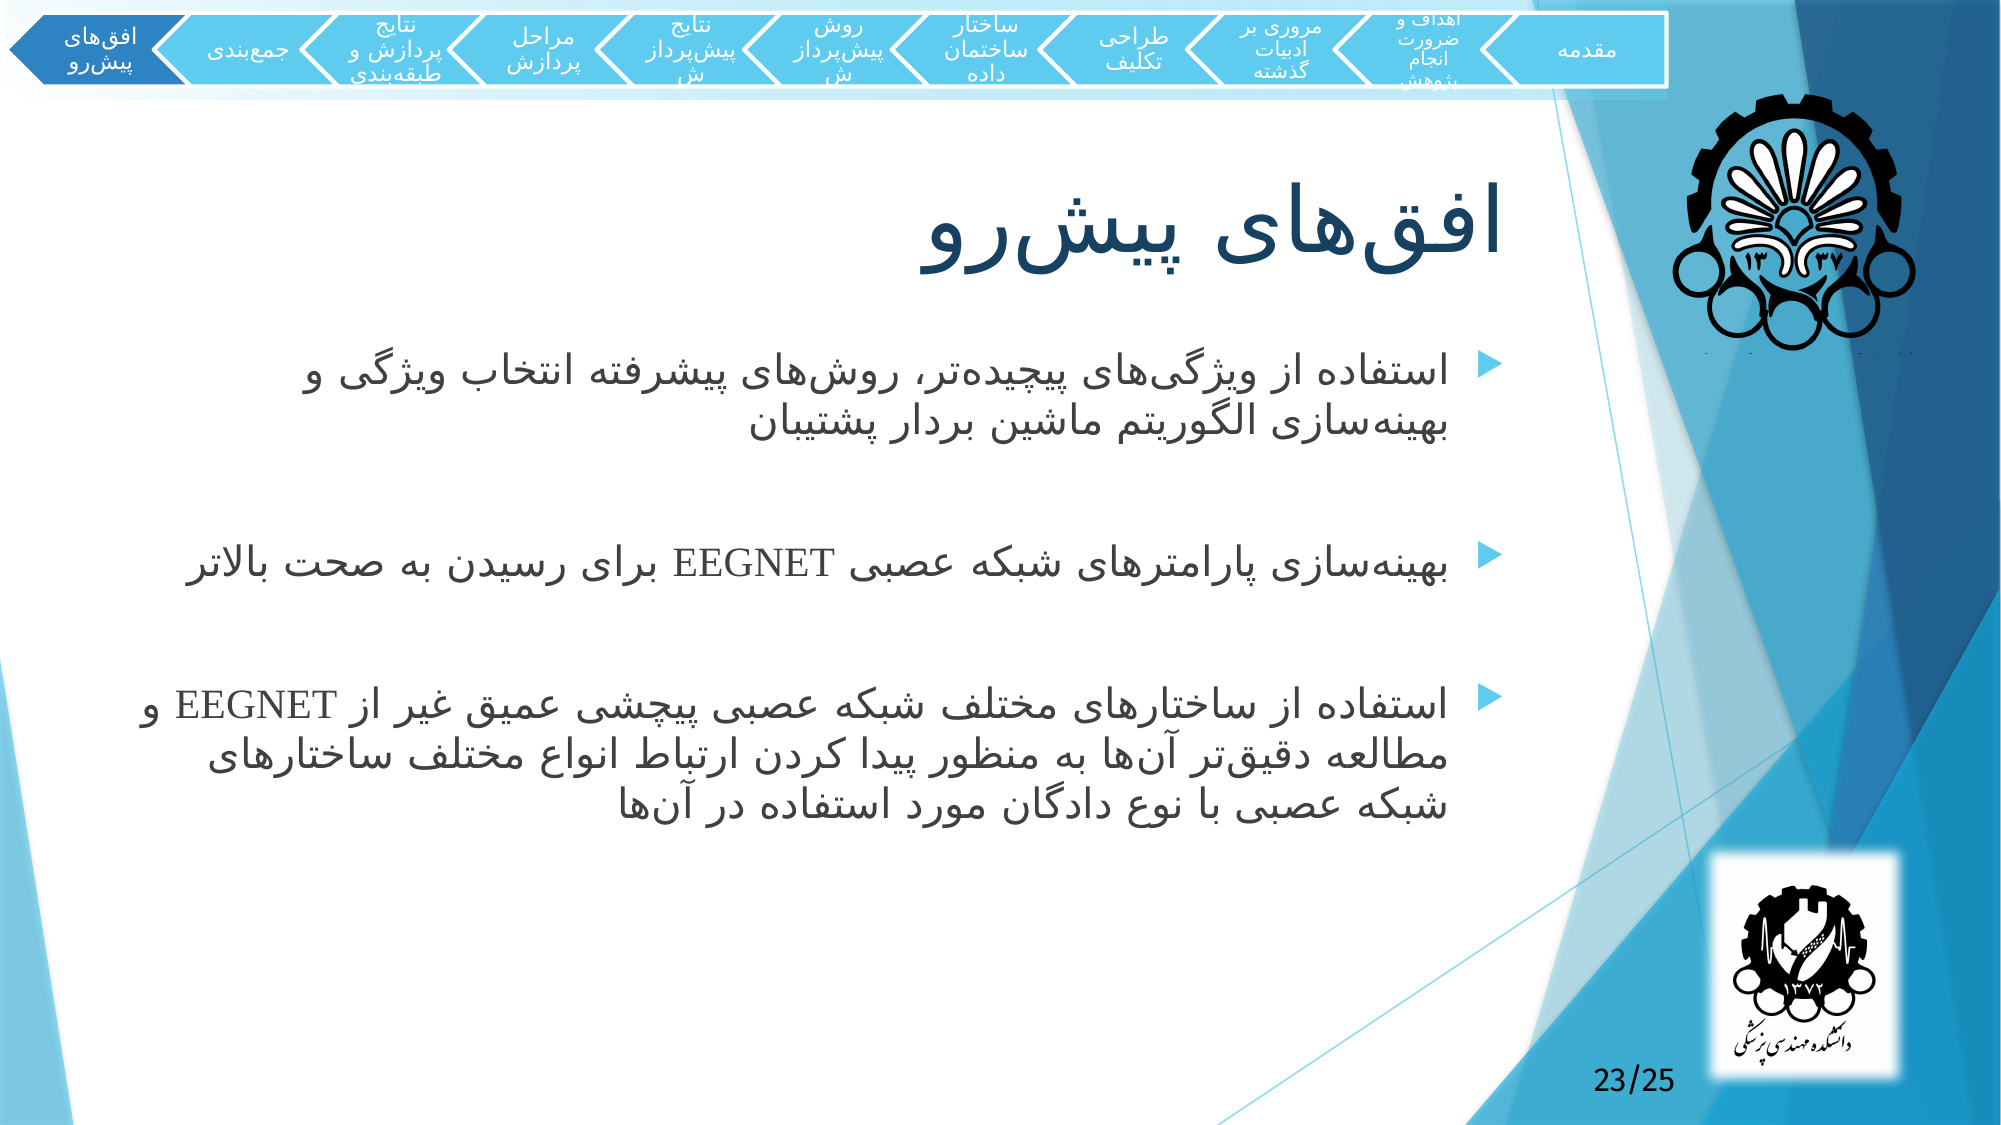

مقدمه
اهداف و ضرورت انجام پژوهش
مروری بر ادبیات گذشته
طراحی تکلیف
ساختار ساختمان داده
روش پیش‌پردازش
نتایج پیش‌پردازش
مراحل پردازش
نتایج پردازش و طبقه‌بندی
جمع‌بندی
افق‌های پیش‌رو
# افق‌های پیش‌رو
استفاده از ویژگی‌های پیچیده‌تر، روش‌های پیشرفته انتخاب ویژگی و بهینه‌سازی الگوریتم ماشین بردار پشتیبان

بهینه‌سازی پارامتر‌های شبکه عصبی EEGNET برای رسیدن به صحت بالاتر

استفاده از ساختارهای مختلف شبکه‌ عصبی پیچشی عمیق غیر از EEGNET و مطالعه دقیق‌تر آن‌ها به منظور پیدا کردن ارتباط انواع مختلف ساختارهای شبکه عصبی با نوع دادگان مورد استفاده در آن‌ها
23/25